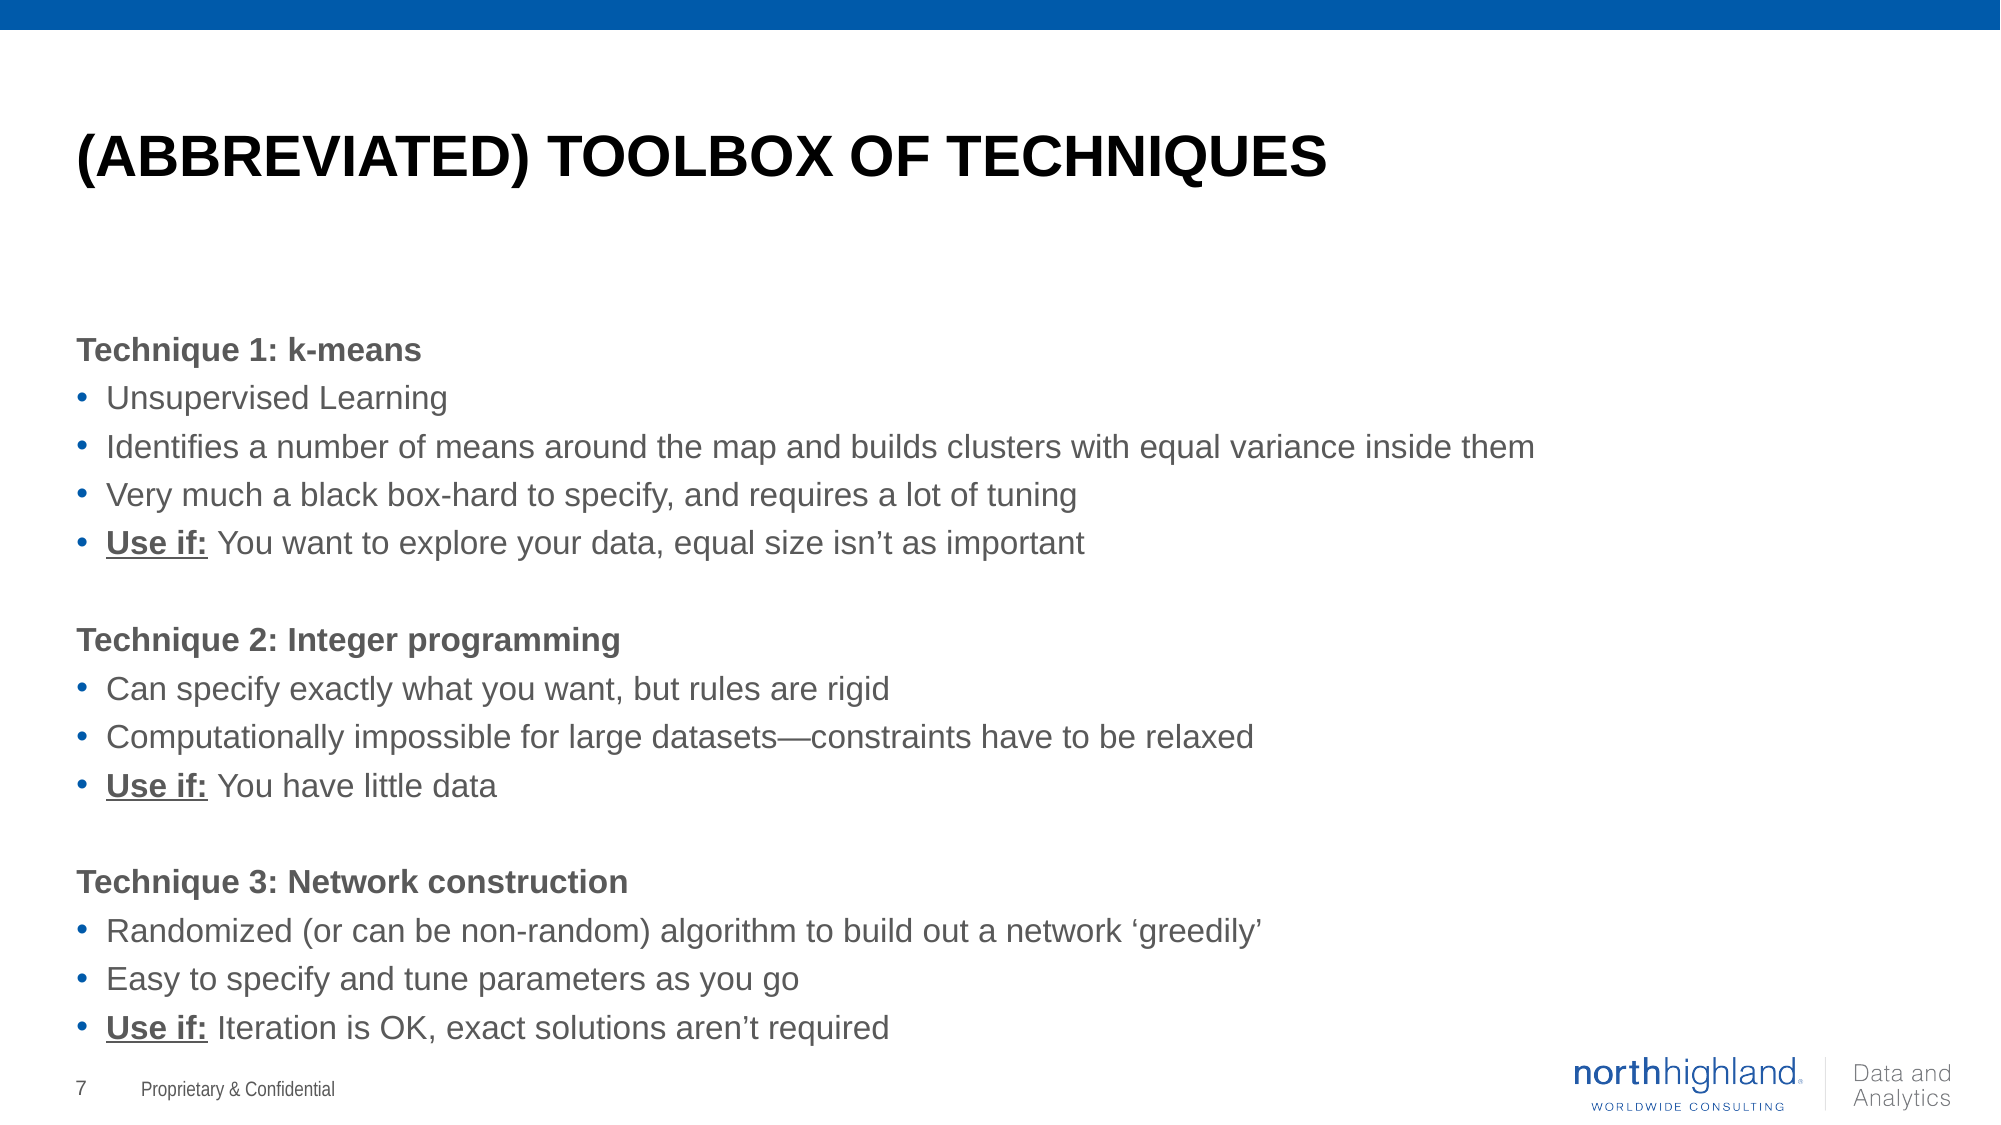

# (abbreviated) Toolbox of techniques

Technique 1: k-means
Unsupervised Learning
Identifies a number of means around the map and builds clusters with equal variance inside them
Very much a black box-hard to specify, and requires a lot of tuning
Use if: You want to explore your data, equal size isn’t as important

Technique 2: Integer programming
Can specify exactly what you want, but rules are rigid
Computationally impossible for large datasets—constraints have to be relaxed
Use if: You have little data

Technique 3: Network construction
Randomized (or can be non-random) algorithm to build out a network ‘greedily’
Easy to specify and tune parameters as you go
Use if: Iteration is OK, exact solutions aren’t required